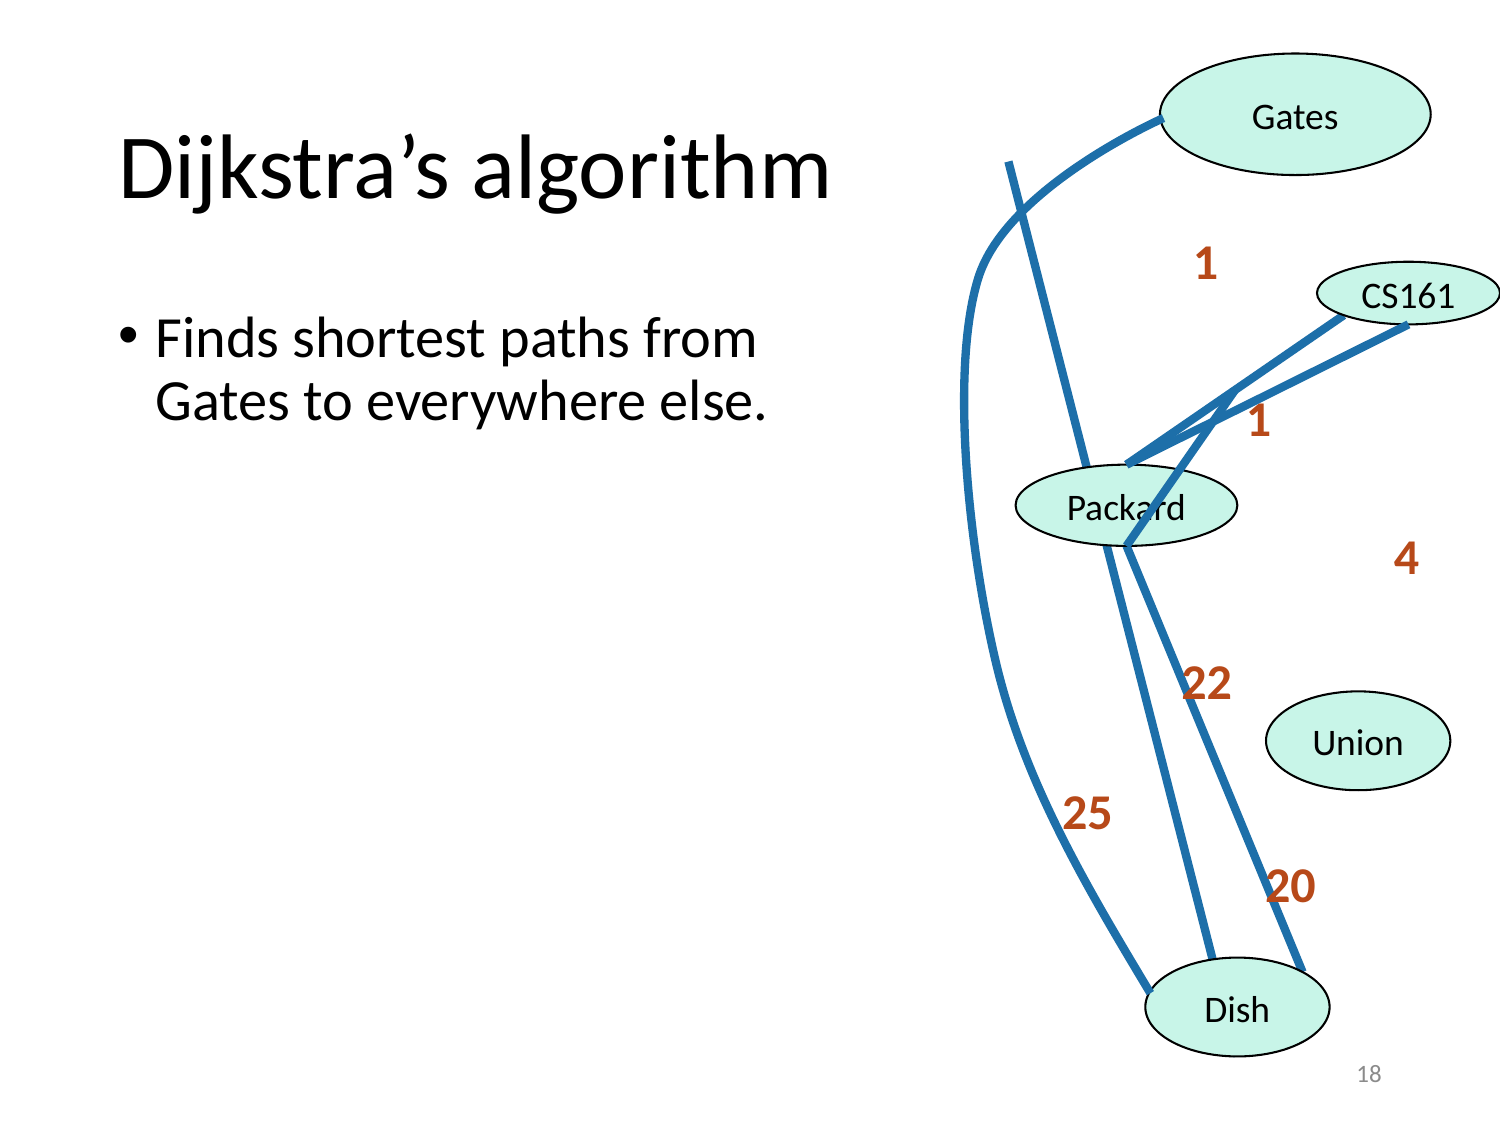

Gates
# Dijkstra’s algorithm

1
CS161
Finds shortest paths from Gates to everywhere else.
1
Packard
4
22
Union
25
20
Dish
18